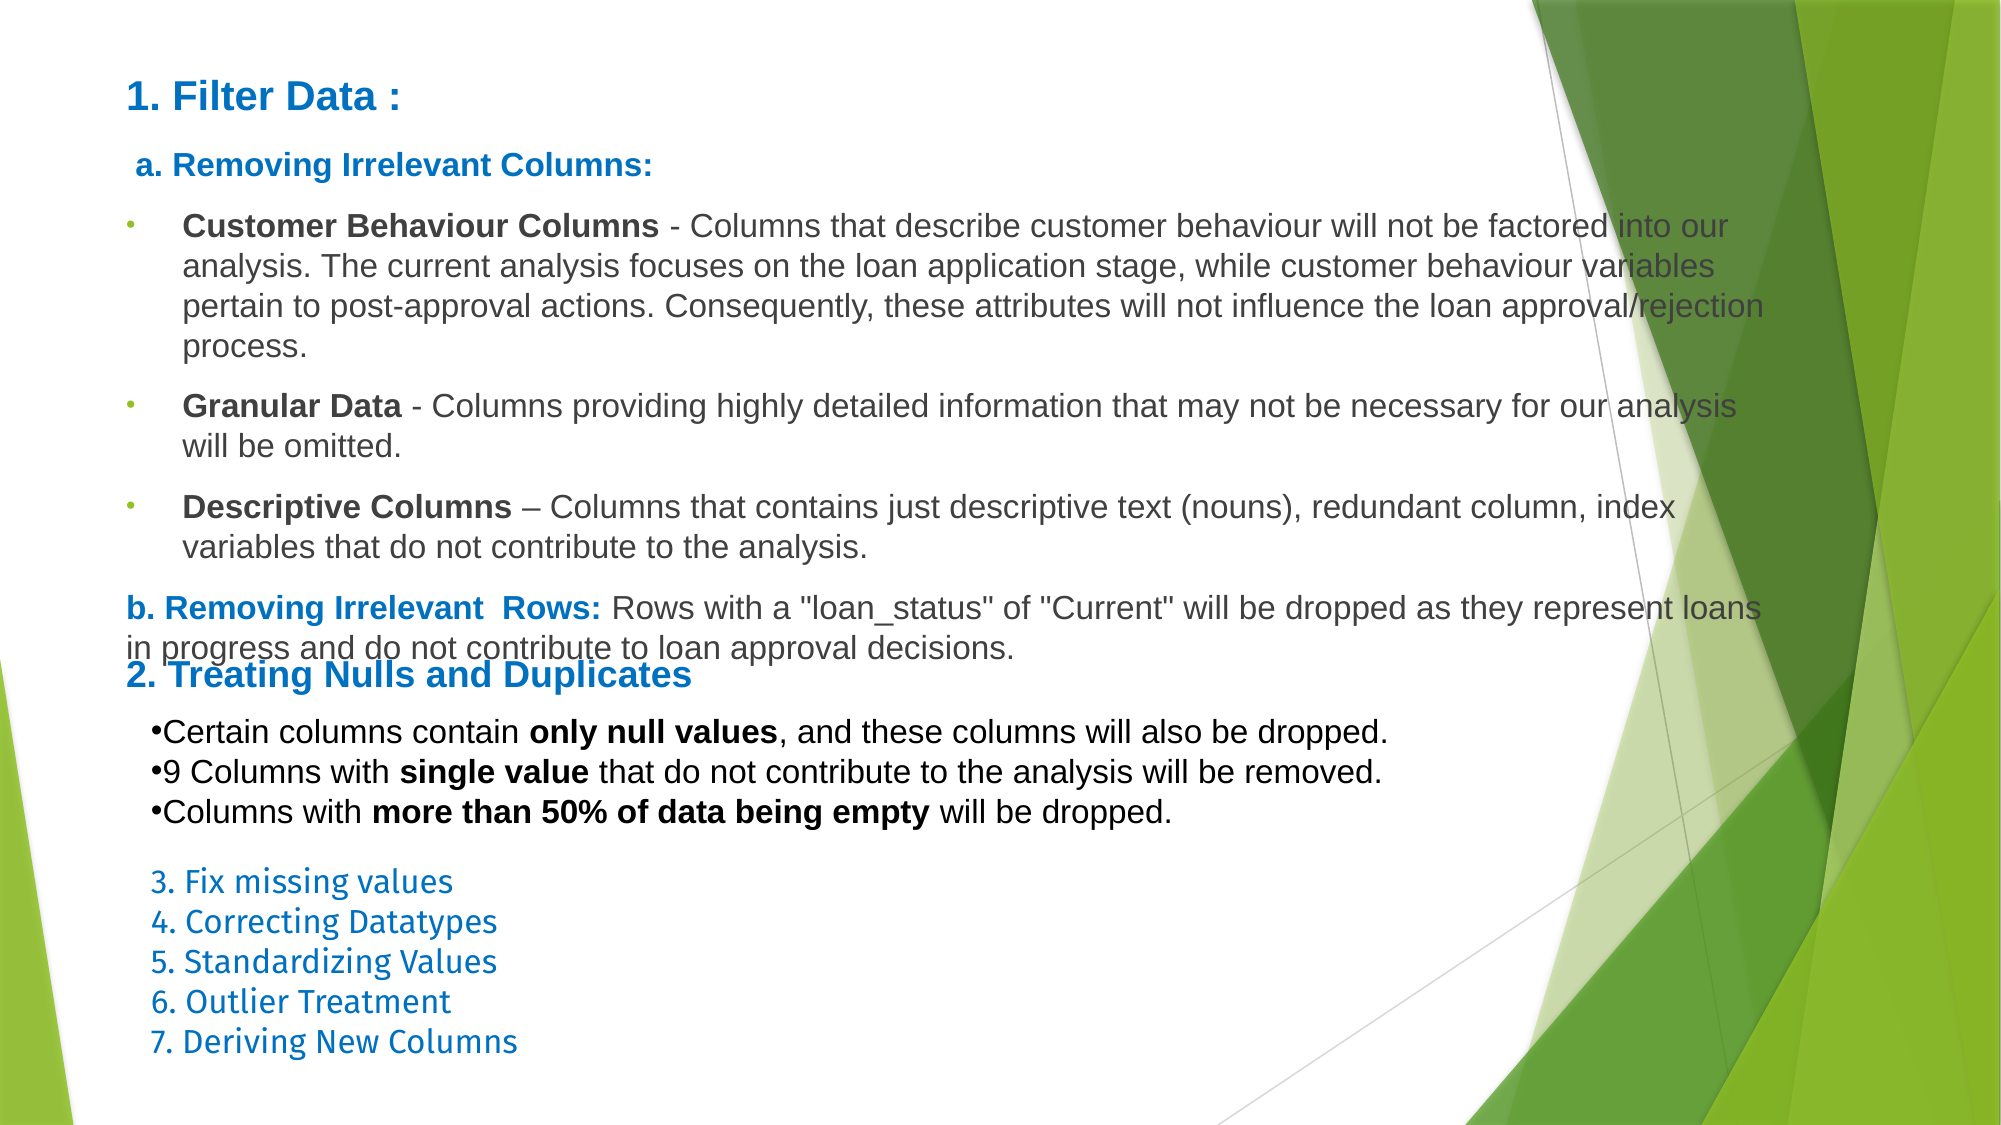

# 1. Filter Data :
 a. Removing Irrelevant Columns:
Customer Behaviour Columns - Columns that describe customer behaviour will not be factored into our analysis. The current analysis focuses on the loan application stage, while customer behaviour variables pertain to post-approval actions. Consequently, these attributes will not influence the loan approval/rejection process.
Granular Data - Columns providing highly detailed information that may not be necessary for our analysis will be omitted.
Descriptive Columns – Columns that contains just descriptive text (nouns), redundant column, index variables that do not contribute to the analysis.
b. Removing Irrelevant  Rows: Rows with a "loan_status" of "Current" will be dropped as they represent loans in progress and do not contribute to loan approval decisions.
2. Treating Nulls and Duplicates
Certain columns contain only null values, and these columns will also be dropped.
9 Columns with single value that do not contribute to the analysis will be removed.
Columns with more than 50% of data being empty will be dropped.

3. Fix missing values
4. Correcting Datatypes
5. Standardizing Values
6. Outlier Treatment
7. Deriving New Columns